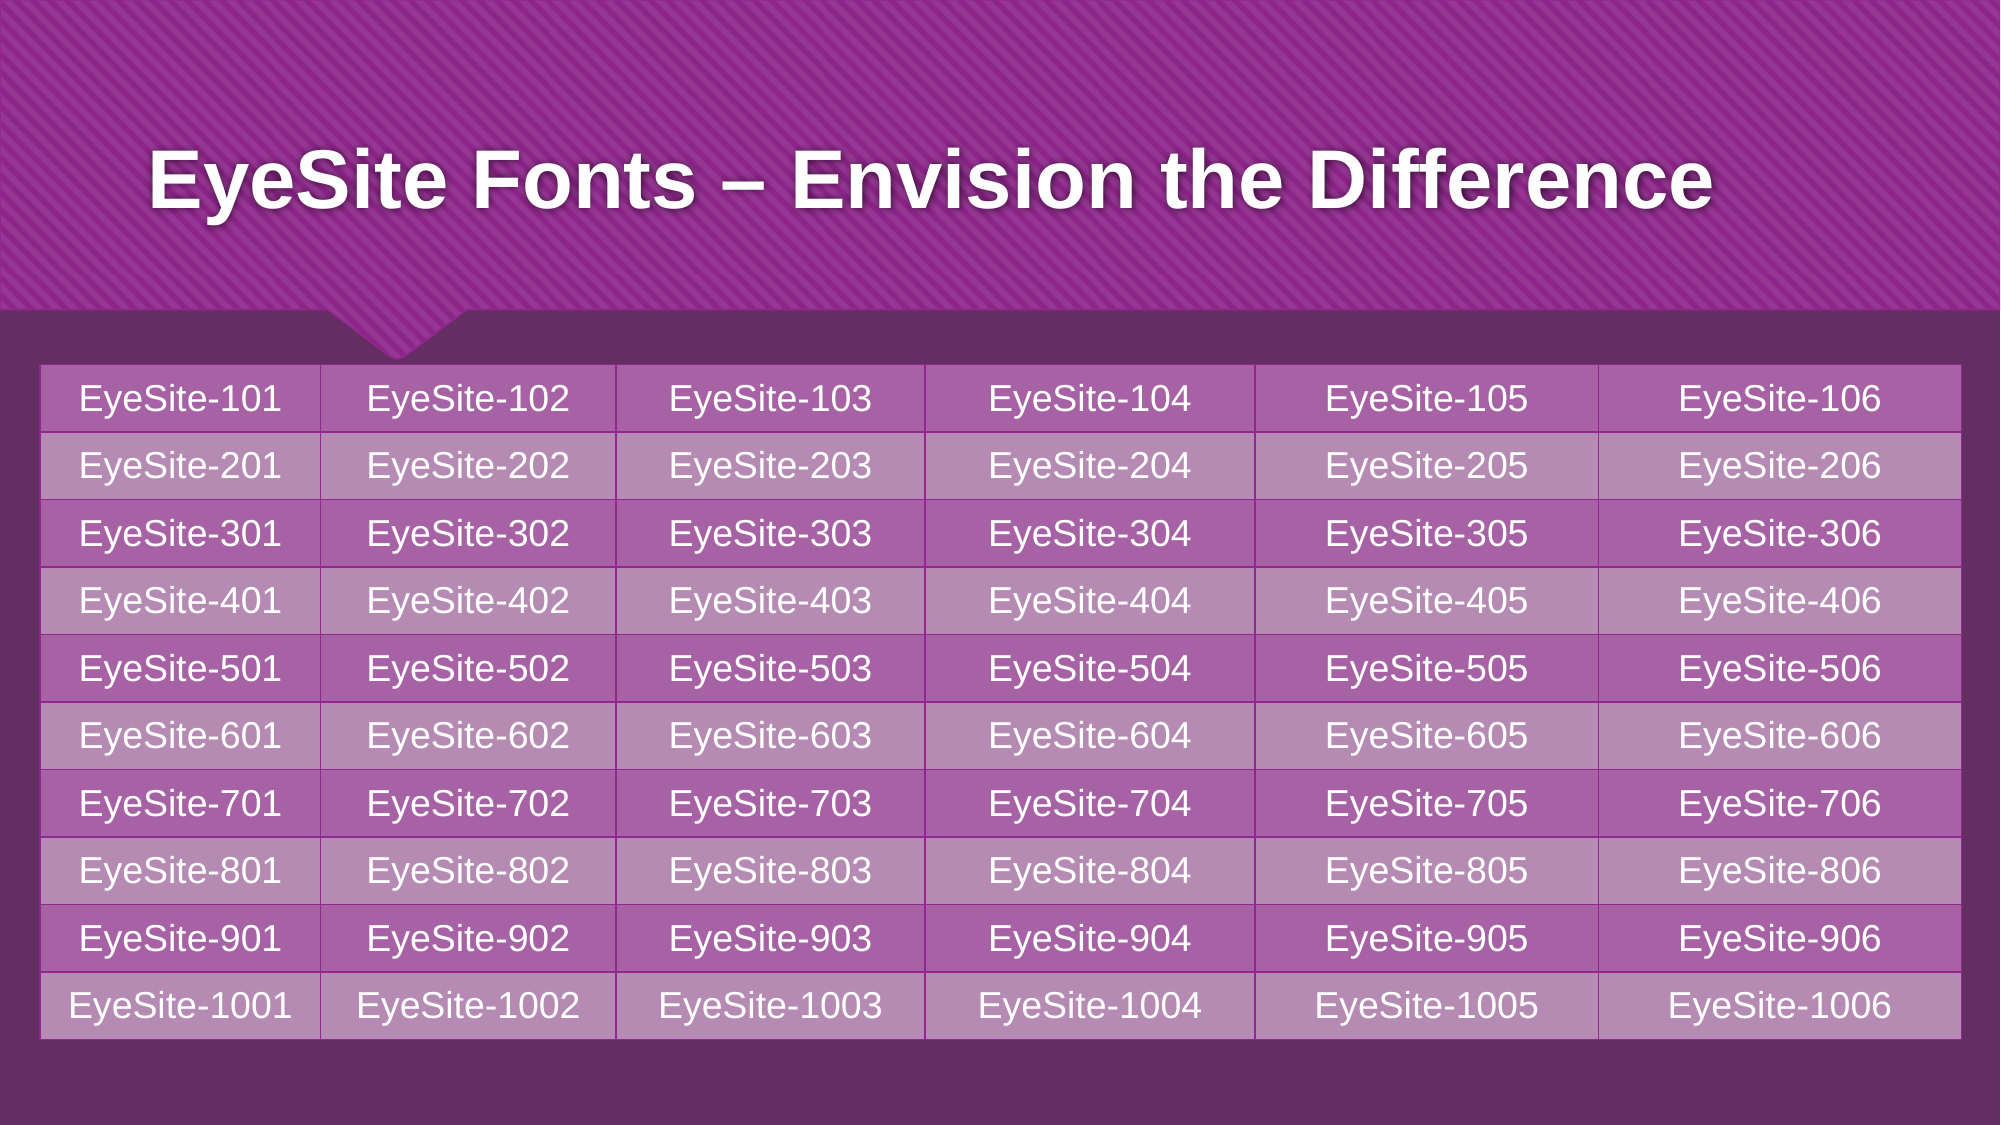

# EyeSite Fonts – Envision the Difference
| EyeSite-101 | EyeSite-102 | EyeSite-103 | EyeSite-104 | EyeSite-105 | EyeSite-106 |
| --- | --- | --- | --- | --- | --- |
| EyeSite-201 | EyeSite-202 | EyeSite-203 | EyeSite-204 | EyeSite-205 | EyeSite-206 |
| EyeSite-301 | EyeSite-302 | EyeSite-303 | EyeSite-304 | EyeSite-305 | EyeSite-306 |
| EyeSite-401 | EyeSite-402 | EyeSite-403 | EyeSite-404 | EyeSite-405 | EyeSite-406 |
| EyeSite-501 | EyeSite-502 | EyeSite-503 | EyeSite-504 | EyeSite-505 | EyeSite-506 |
| EyeSite-601 | EyeSite-602 | EyeSite-603 | EyeSite-604 | EyeSite-605 | EyeSite-606 |
| EyeSite-701 | EyeSite-702 | EyeSite-703 | EyeSite-704 | EyeSite-705 | EyeSite-706 |
| EyeSite-801 | EyeSite-802 | EyeSite-803 | EyeSite-804 | EyeSite-805 | EyeSite-806 |
| EyeSite-901 | EyeSite-902 | EyeSite-903 | EyeSite-904 | EyeSite-905 | EyeSite-906 |
| EyeSite-1001 | EyeSite-1002 | EyeSite-1003 | EyeSite-1004 | EyeSite-1005 | EyeSite-1006 |